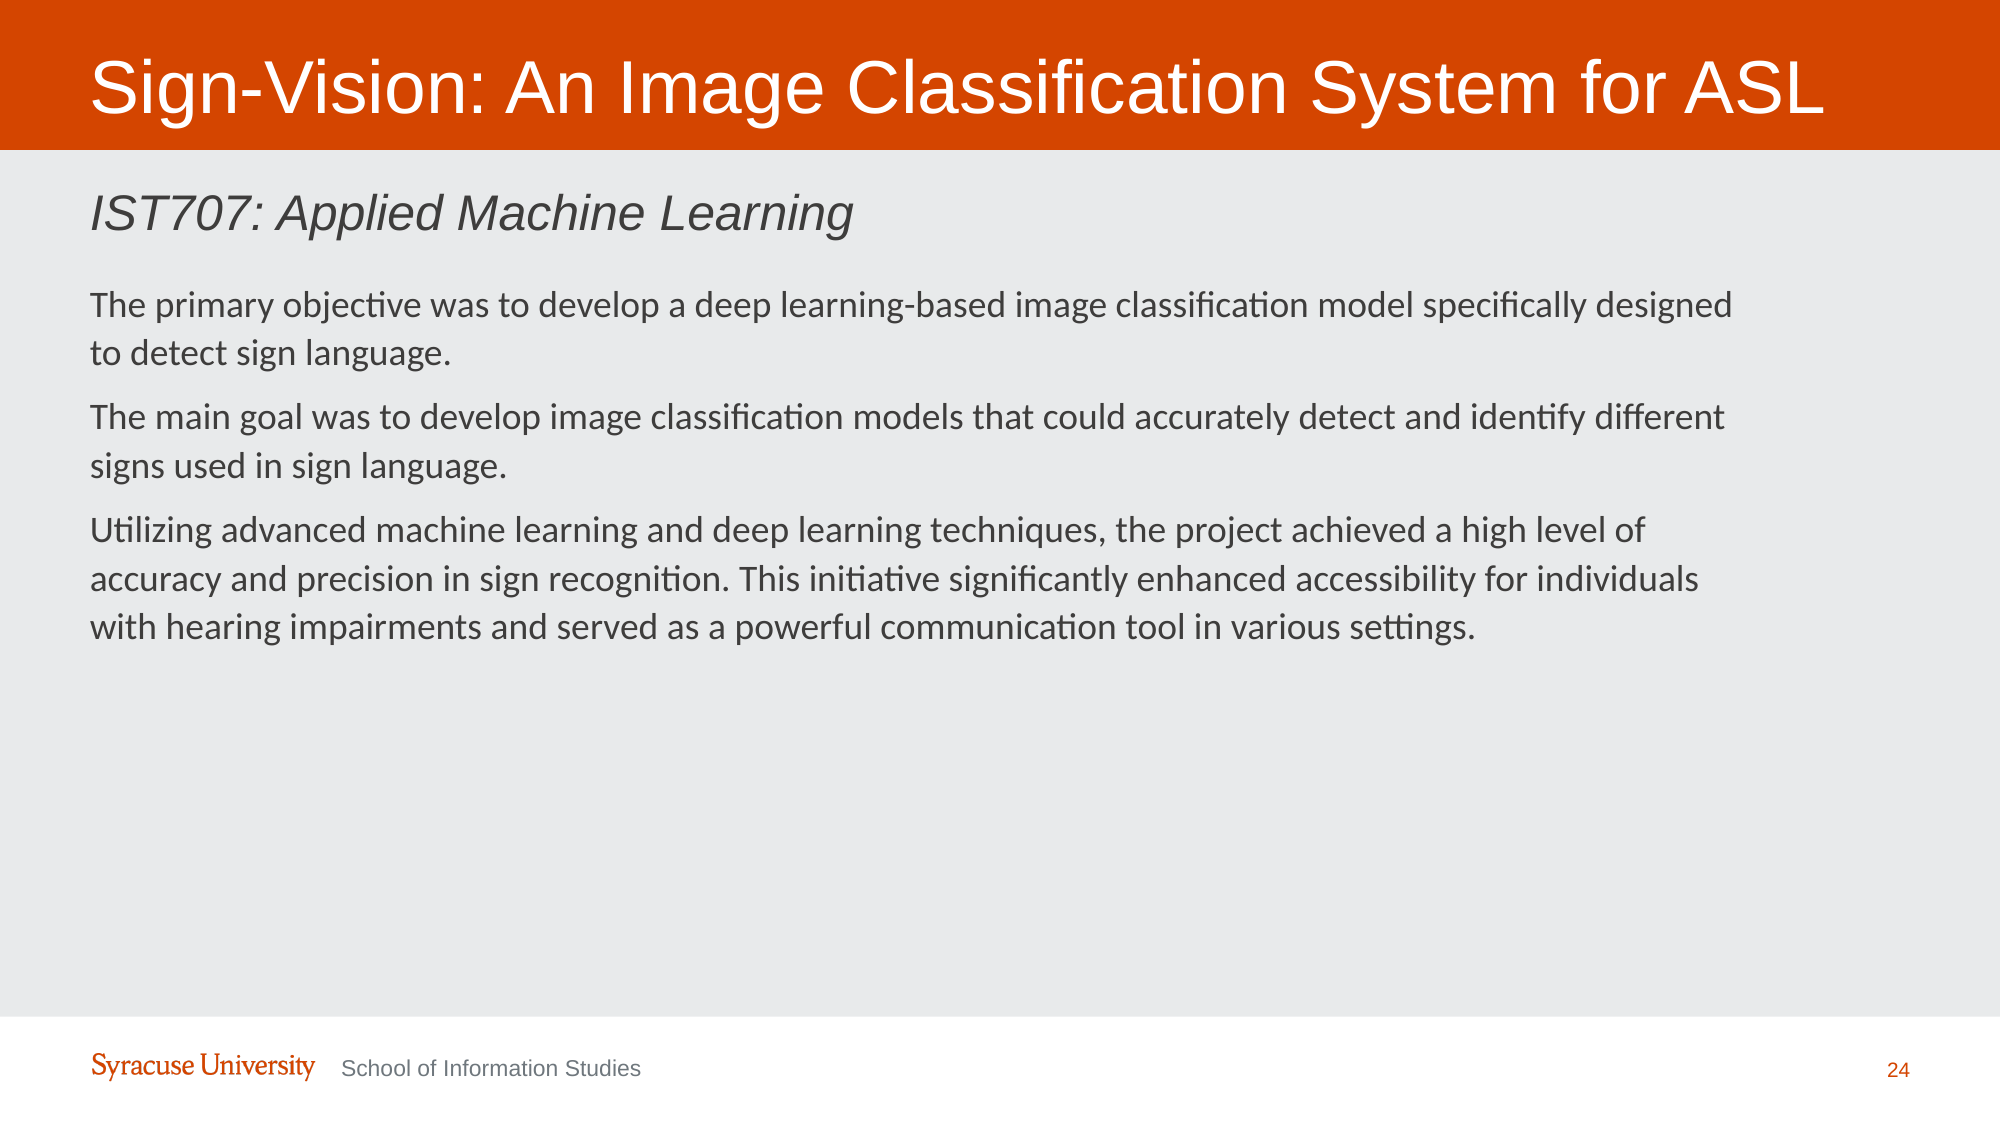

# Sign-Vision: An Image Classification System for ASL
IST707: Applied Machine Learning

The primary objective was to develop a deep learning-based image classification model specifically designed to detect sign language.
The main goal was to develop image classification models that could accurately detect and identify different signs used in sign language.
Utilizing advanced machine learning and deep learning techniques, the project achieved a high level of accuracy and precision in sign recognition. This initiative significantly enhanced accessibility for individuals with hearing impairments and served as a powerful communication tool in various settings.
24
School of Information Studies